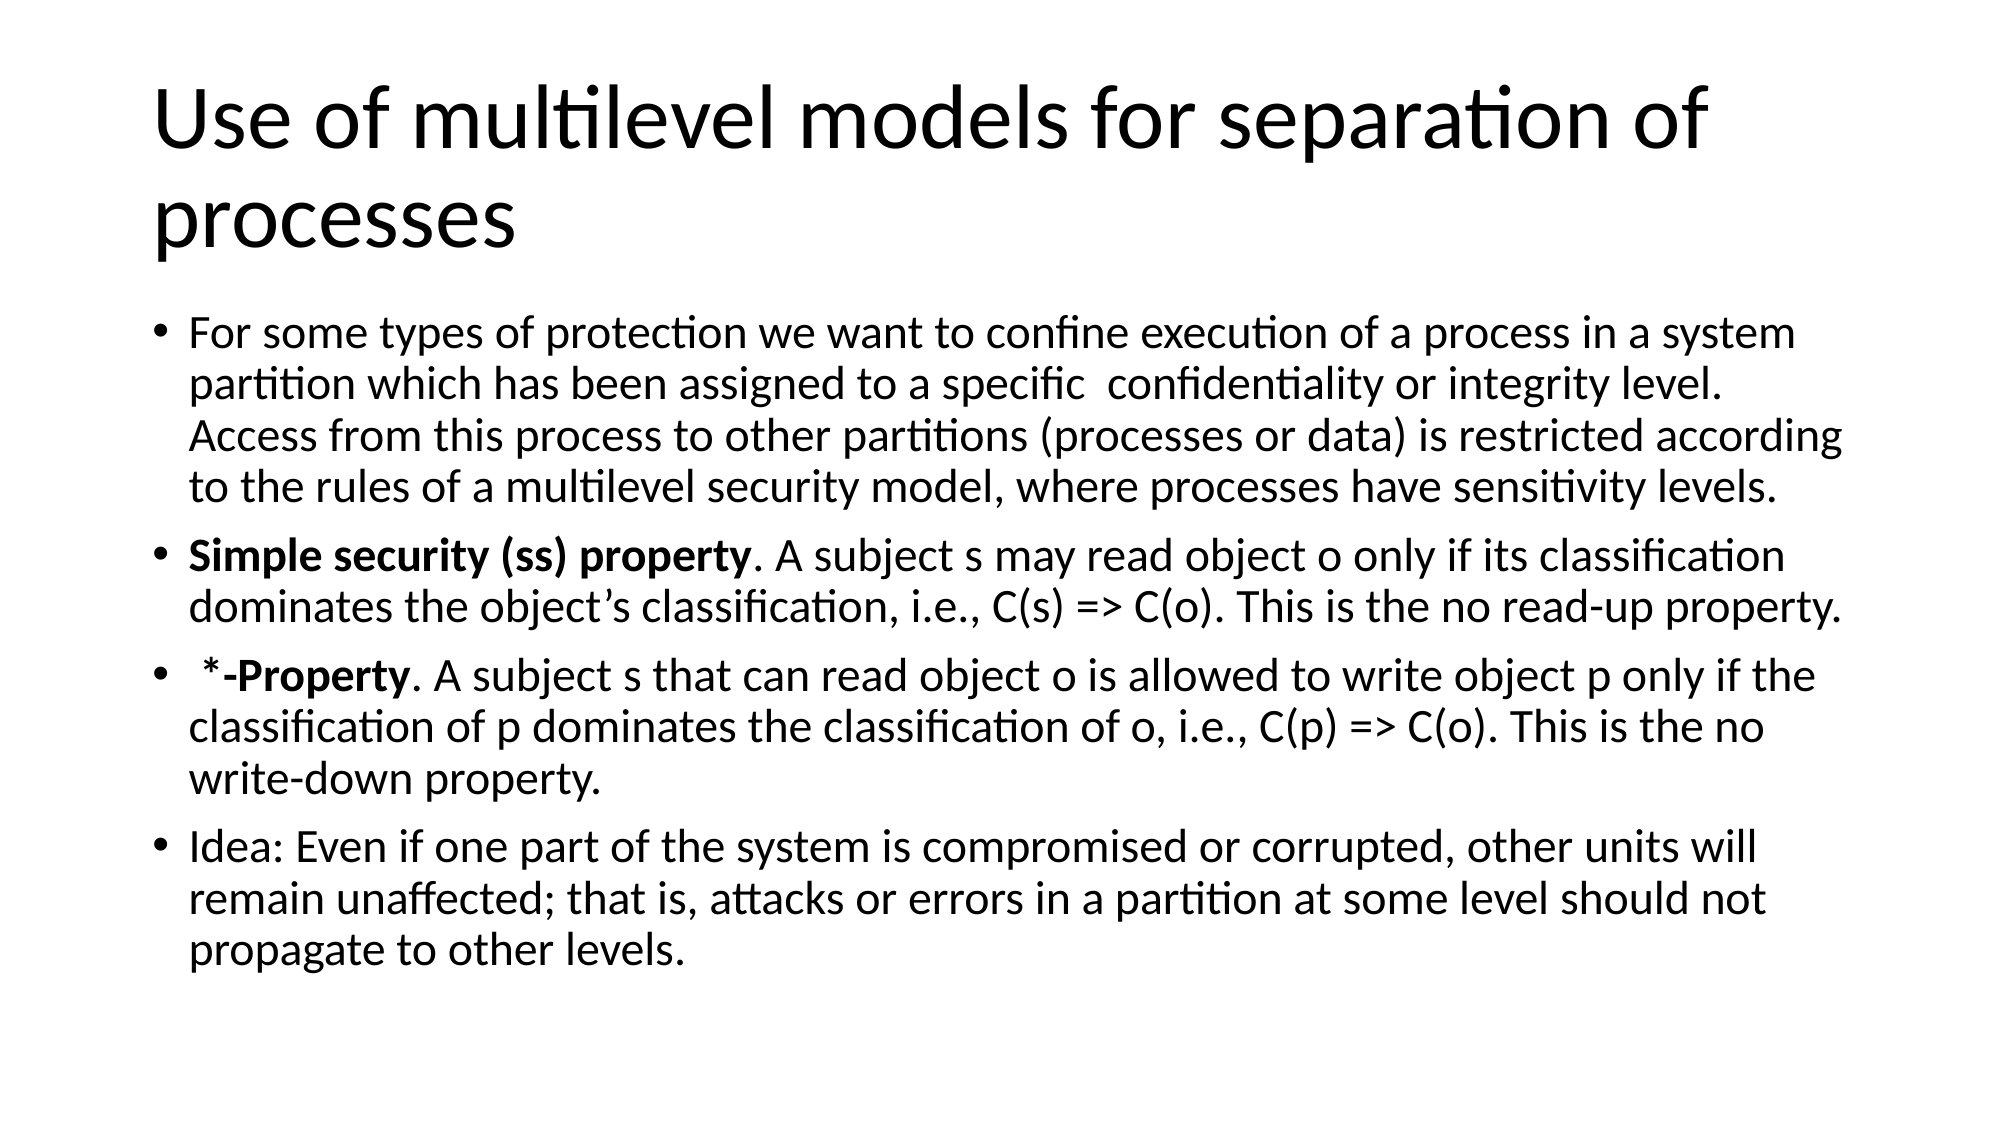

# Use of multilevel models for separation of processes
For some types of protection we want to confine execution of a process in a system partition which has been assigned to a specific  confidentiality or integrity level. Access from this process to other partitions (processes or data) is restricted according to the rules of a multilevel security model, where processes have sensitivity levels.
Simple security (ss) property. A subject s may read object o only if its classification dominates the object’s classification, i.e., C(s) => C(o). This is the no read-up property.
 *-Property. A subject s that can read object o is allowed to write object p only if the classification of p dominates the classification of o, i.e., C(p) => C(o). This is the no write-down property.
Idea: Even if one part of the system is compromised or corrupted, other units will remain unaffected; that is, attacks or errors in a partition at some level should not propagate to other levels.